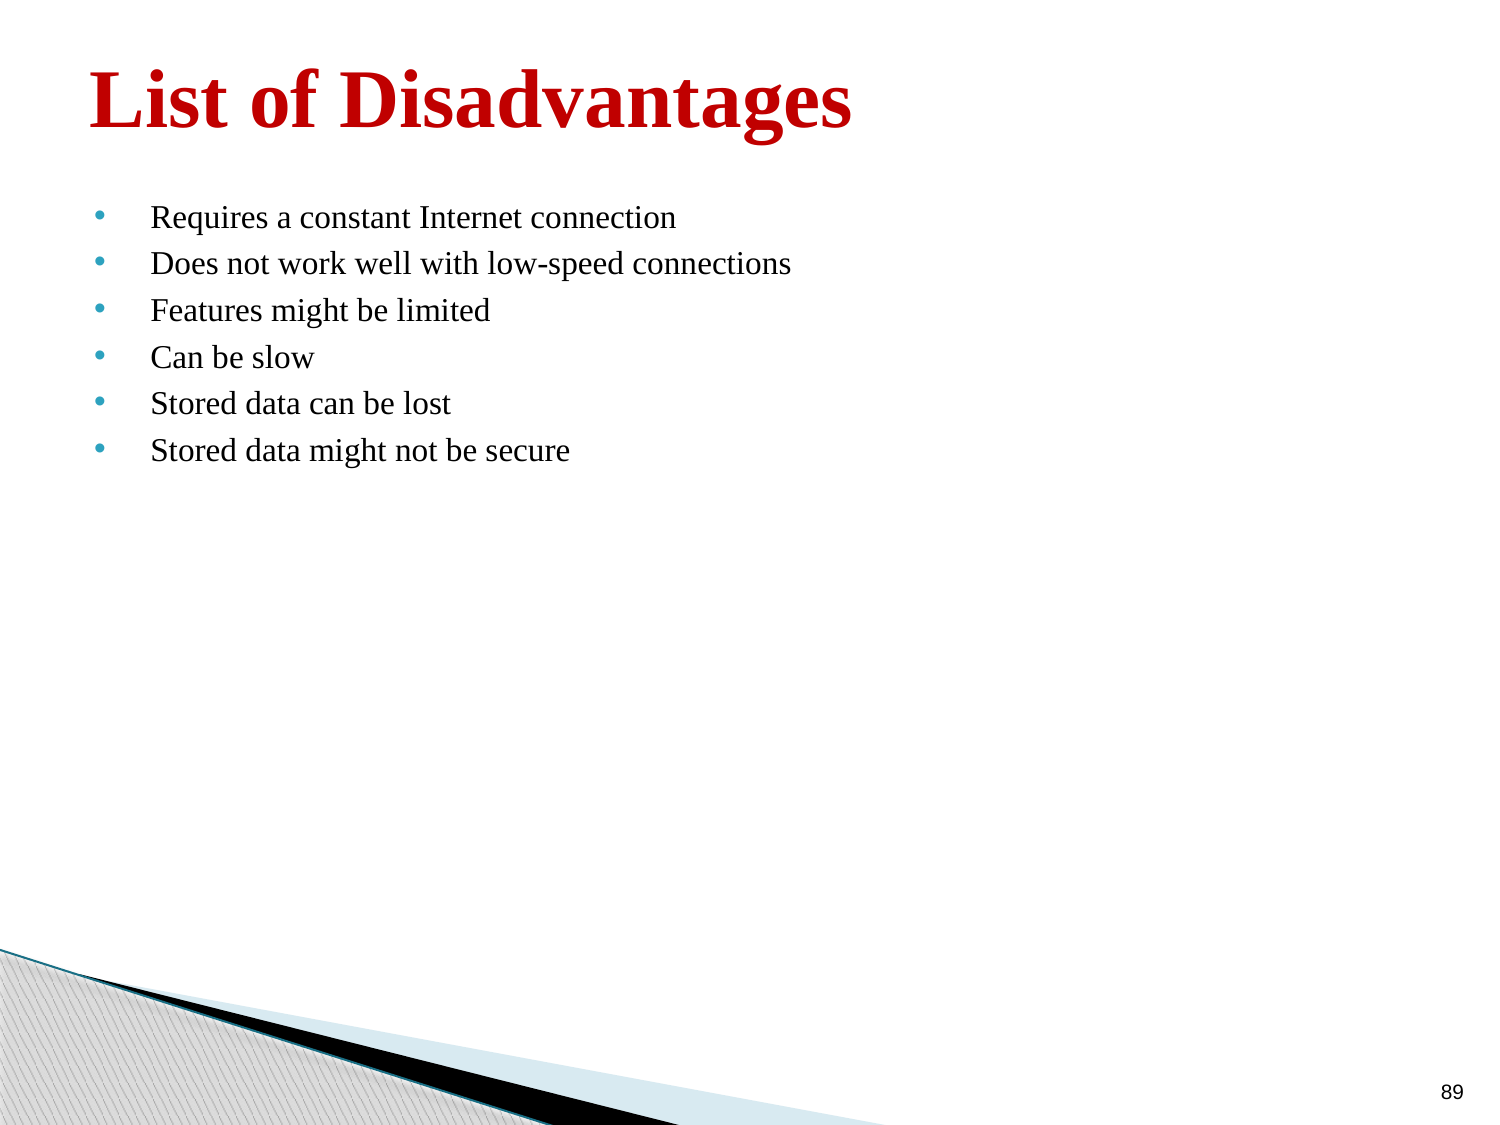

# List of Disadvantages
Requires a constant Internet connection
Does not work well with low-speed connections
Features might be limited
Can be slow
Stored data can be lost
Stored data might not be secure

89